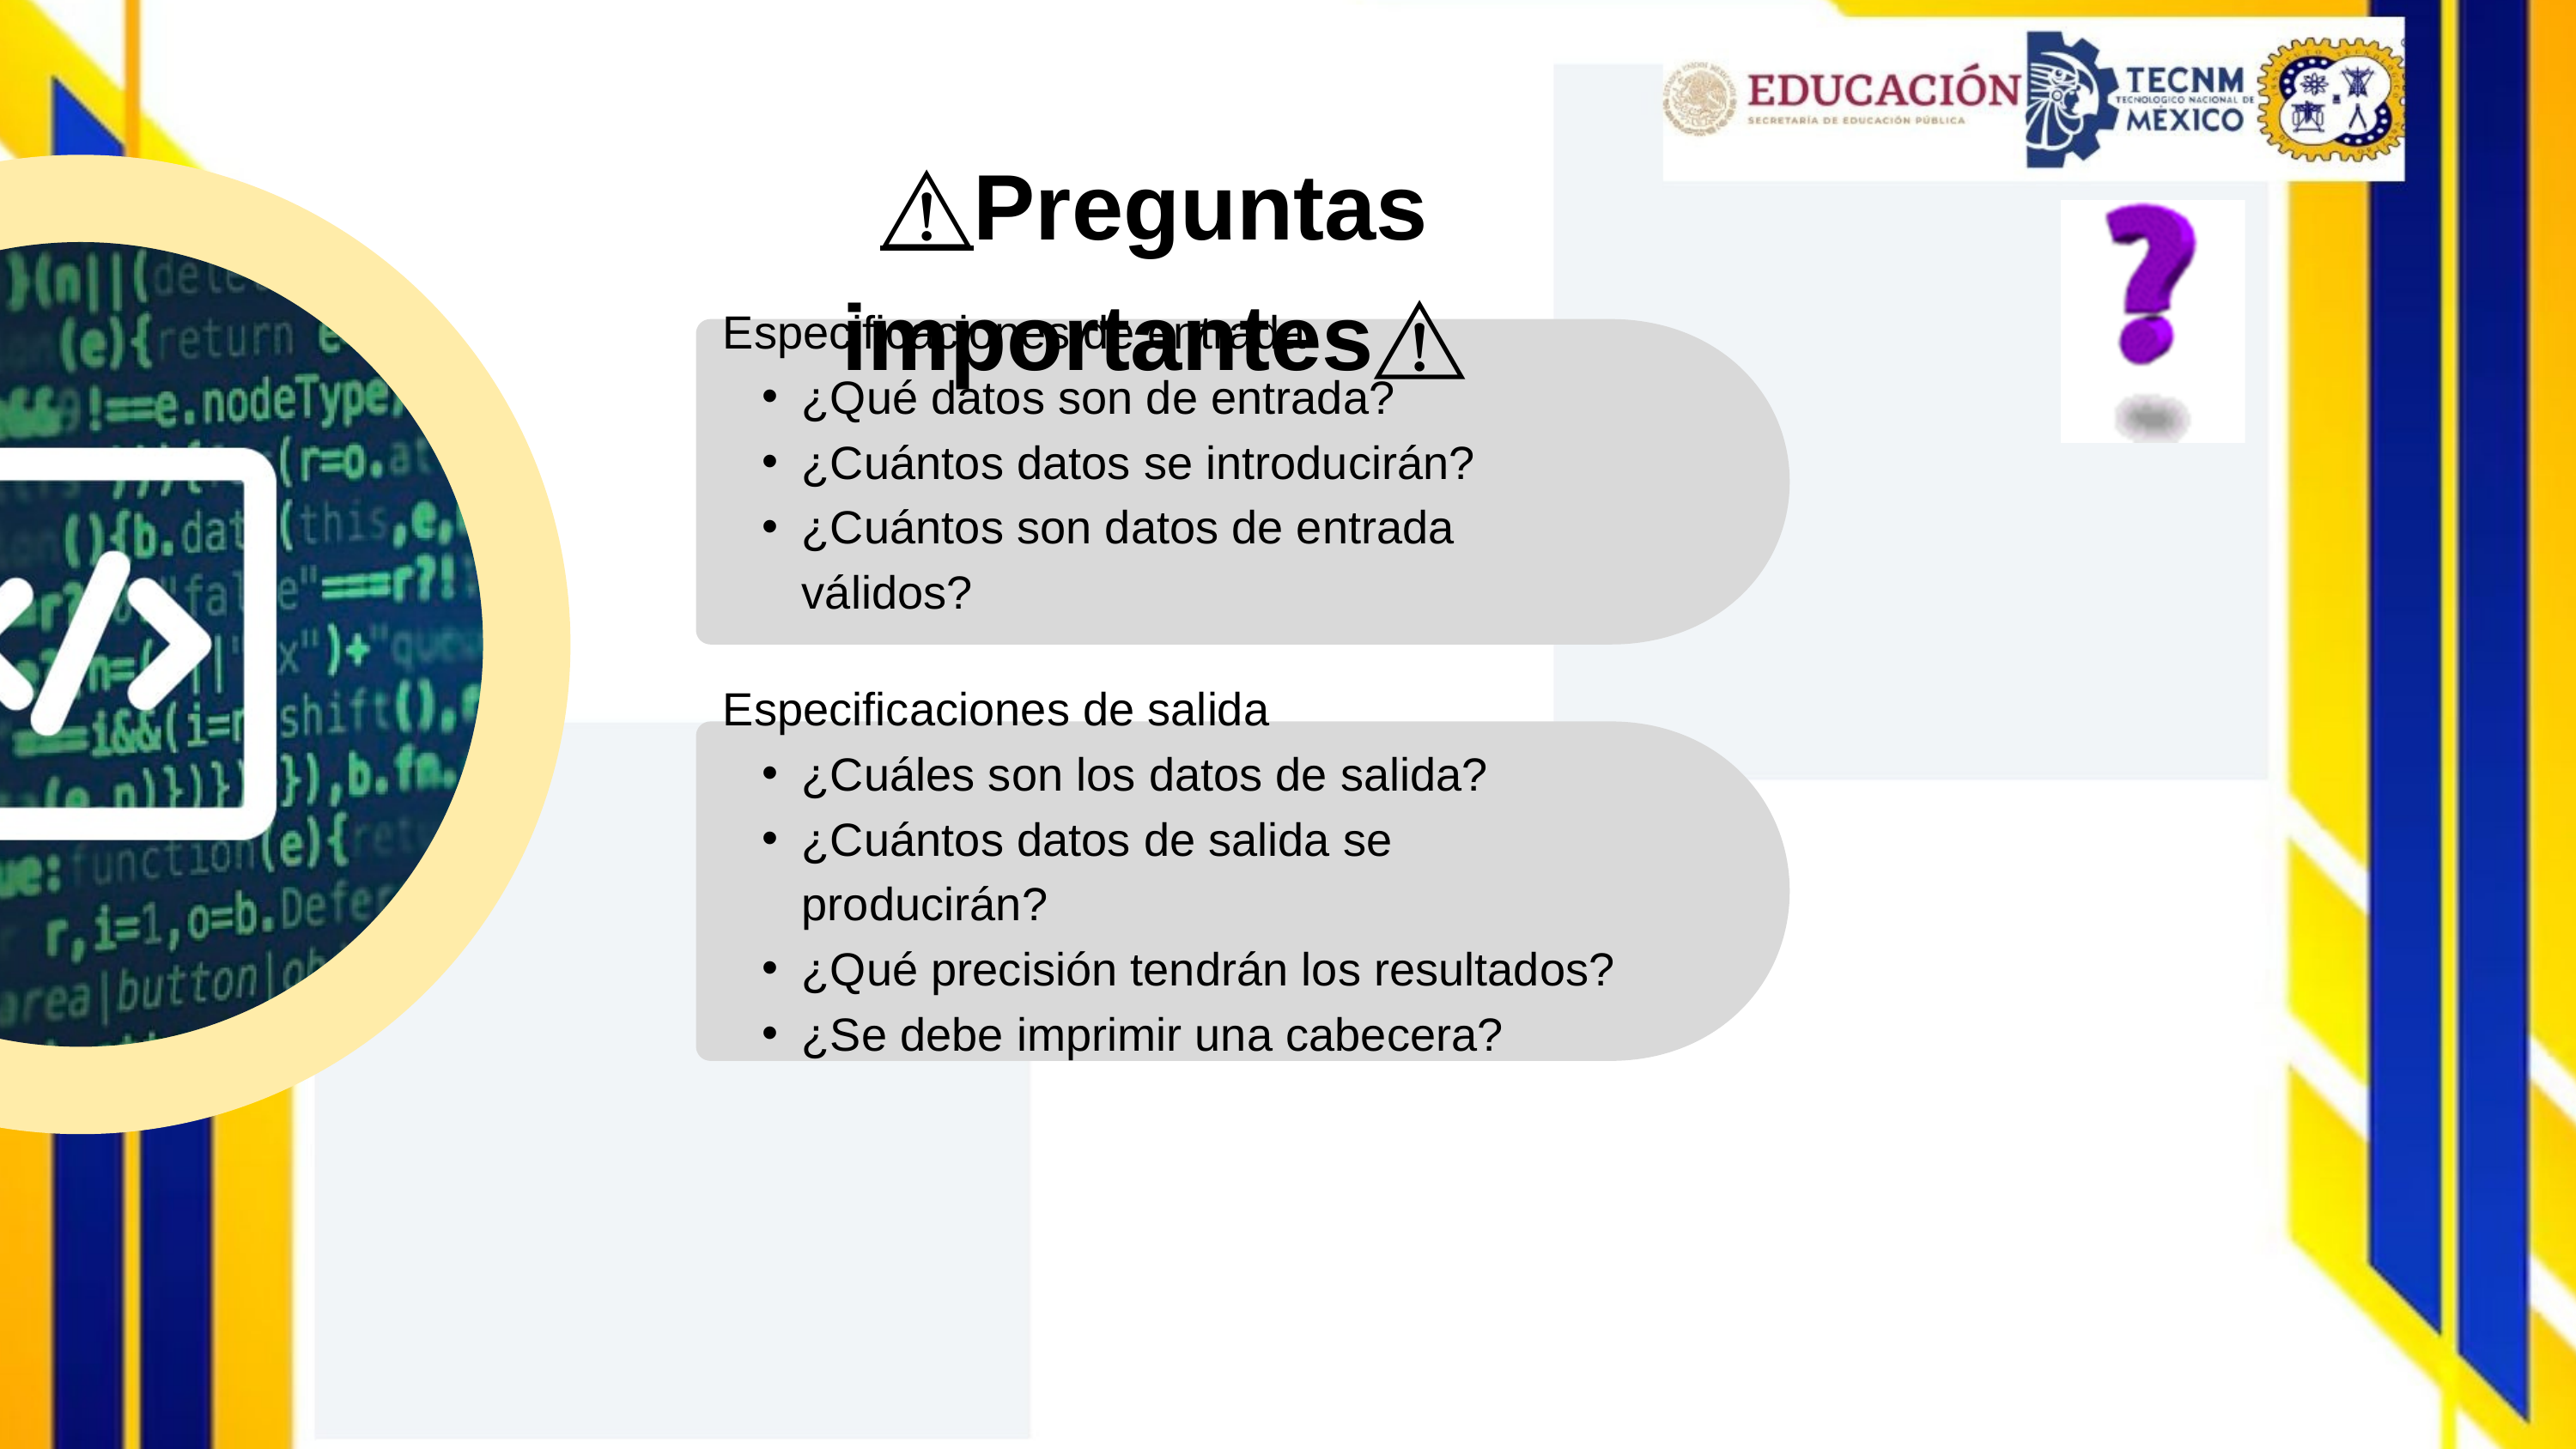

⚠️Preguntas importantes⚠️

Especificaciones de entrada
¿Qué datos son de entrada?
¿Cuántos datos se introducirán?
¿Cuántos son datos de entrada válidos?

Especificaciones de salida
¿Cuáles son los datos de salida?
¿Cuántos datos de salida se producirán?
¿Qué precisión tendrán los resultados?
¿Se debe imprimir una cabecera?